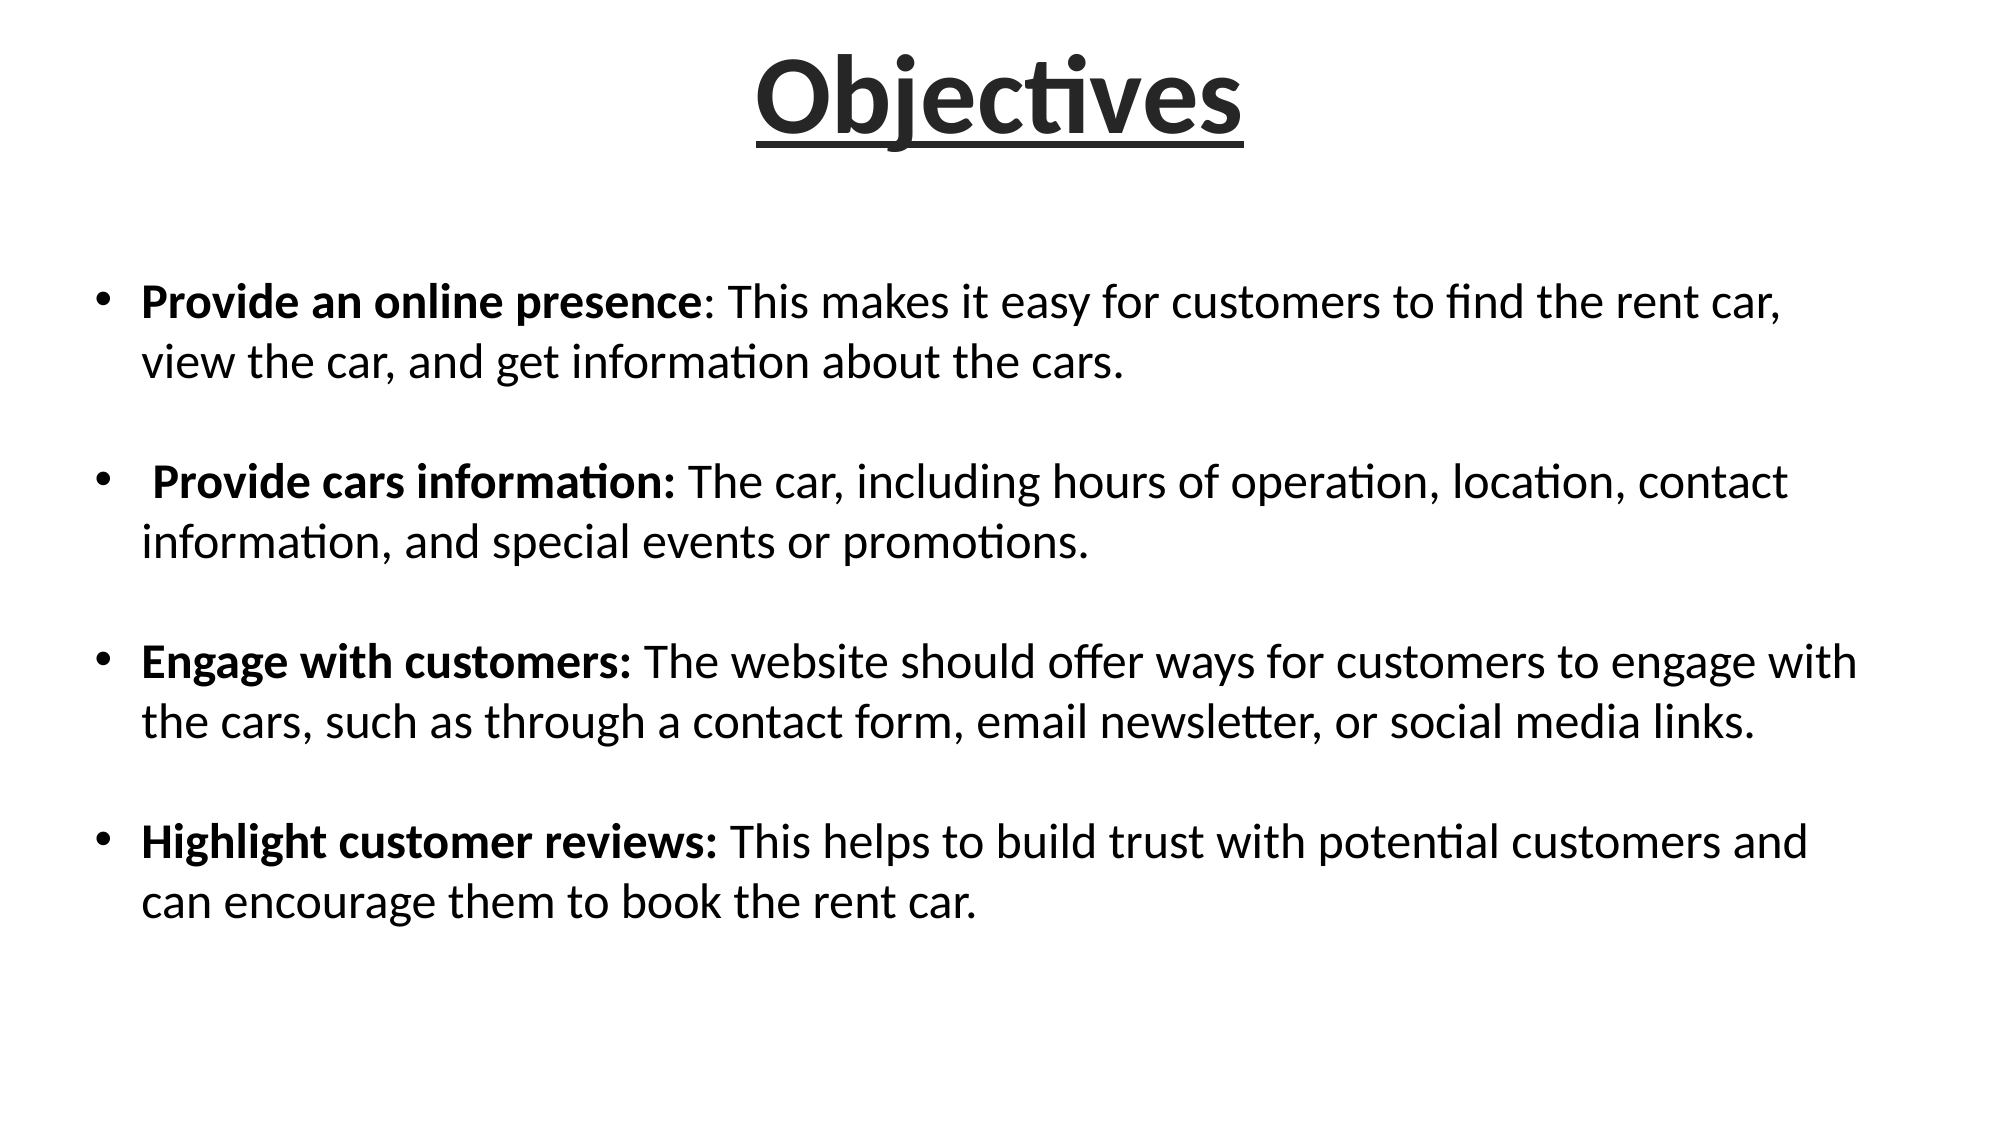

Objectives

Provide an online presence: This makes it easy for customers to find the rent car, view the car, and get information about the cars.

 Provide cars information: The car, including hours of operation, location, contact information, and special events or promotions.

Engage with customers: The website should offer ways for customers to engage with the cars, such as through a contact form, email newsletter, or social media links.

Highlight customer reviews: This helps to build trust with potential customers and can encourage them to book the rent car.